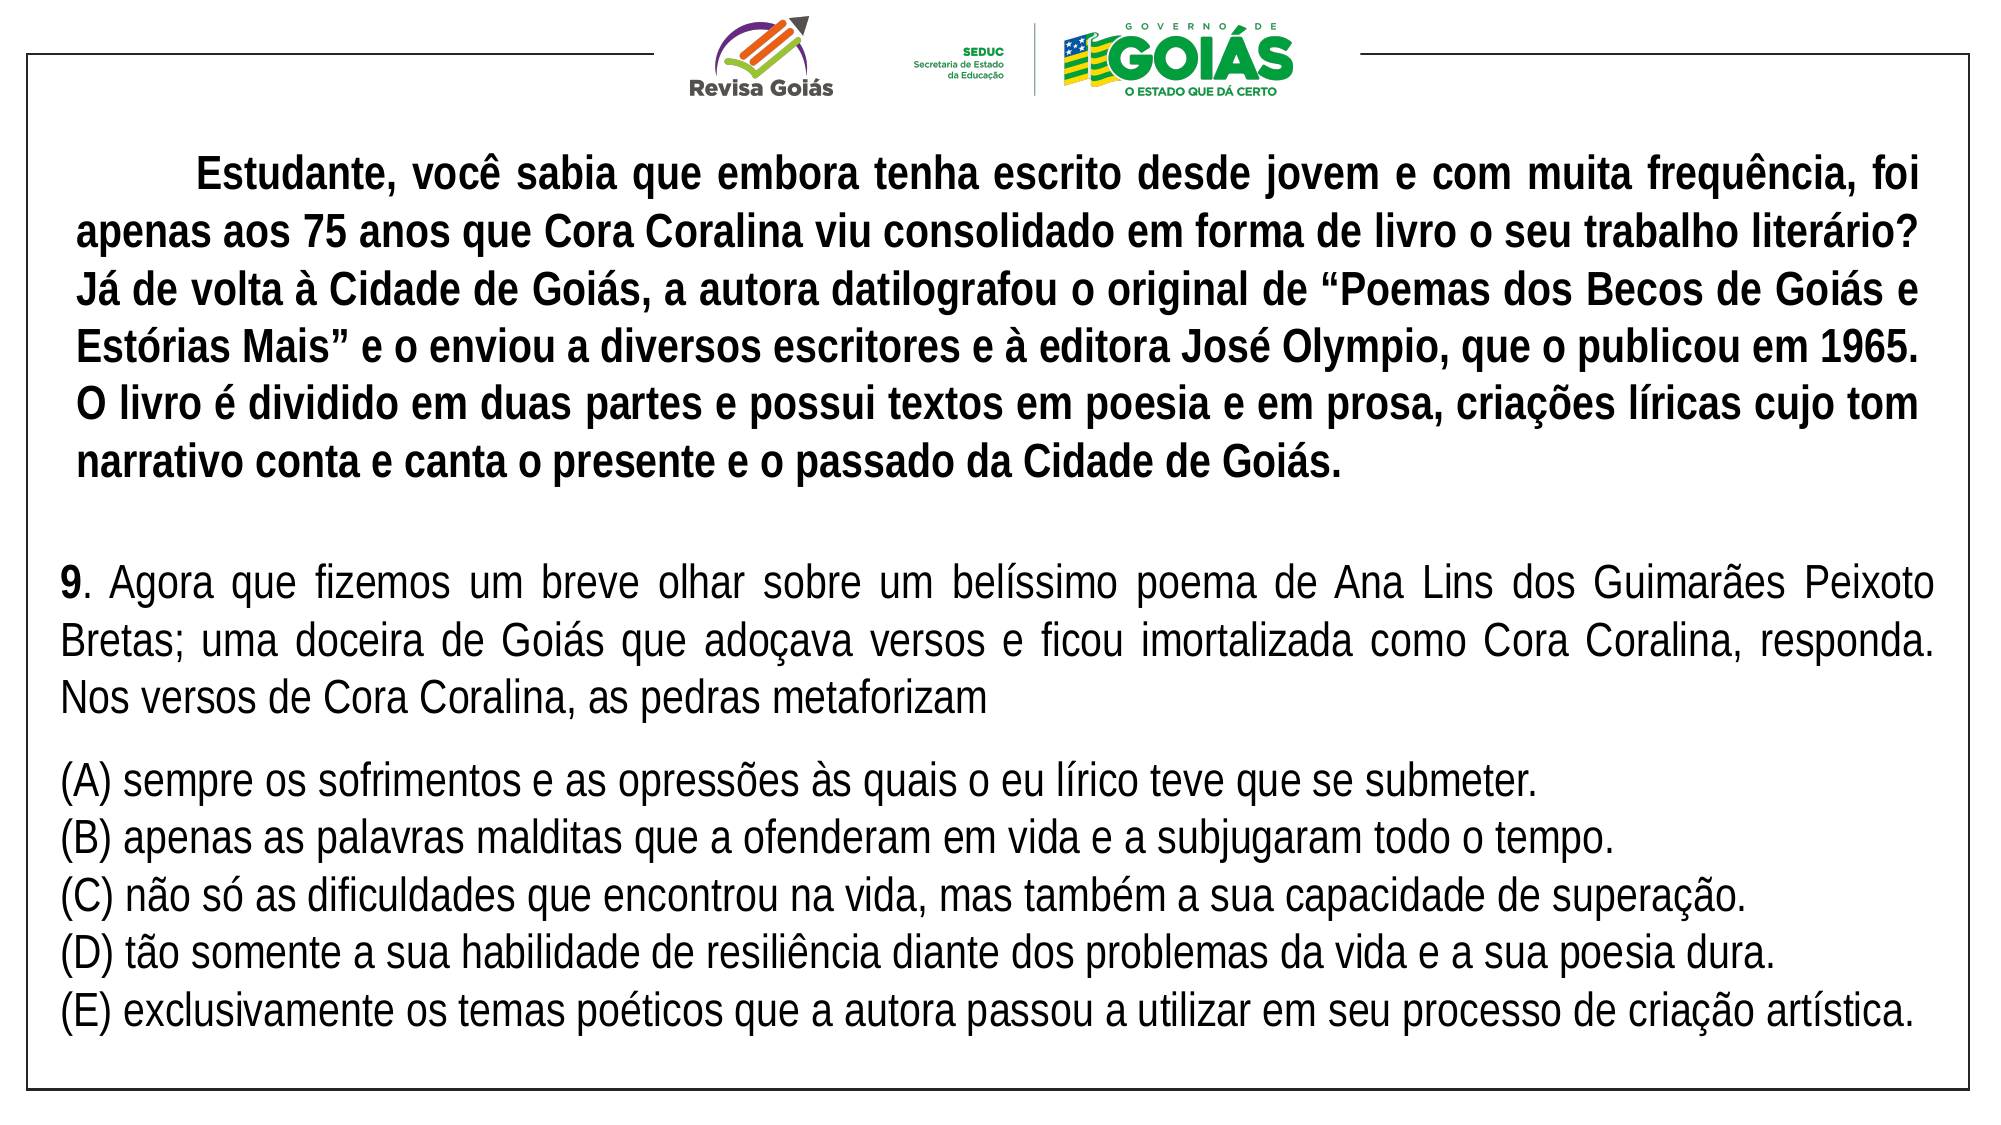

Estudante, você sabia que embora tenha escrito desde jovem e com muita frequência, foi apenas aos 75 anos que Cora Coralina viu consolidado em forma de livro o seu trabalho literário? Já de volta à Cidade de Goiás, a autora datilografou o original de “Poemas dos Becos de Goiás e Estórias Mais” e o enviou a diversos escritores e à editora José Olympio, que o publicou em 1965. O livro é dividido em duas partes e possui textos em poesia e em prosa, criações líricas cujo tom narrativo conta e canta o presente e o passado da Cidade de Goiás.
9. Agora que fizemos um breve olhar sobre um belíssimo poema de Ana Lins dos Guimarães Peixoto Bretas; uma doceira de Goiás que adoçava versos e ficou imortalizada como Cora Coralina, responda. Nos versos de Cora Coralina, as pedras metaforizam

(A) sempre os sofrimentos e as opressões às quais o eu lírico teve que se submeter.
(B) apenas as palavras malditas que a ofenderam em vida e a subjugaram todo o tempo.
(C) não só as dificuldades que encontrou na vida, mas também a sua capacidade de superação.
(D) tão somente a sua habilidade de resiliência diante dos problemas da vida e a sua poesia dura.
(E) exclusivamente os temas poéticos que a autora passou a utilizar em seu processo de criação artística.